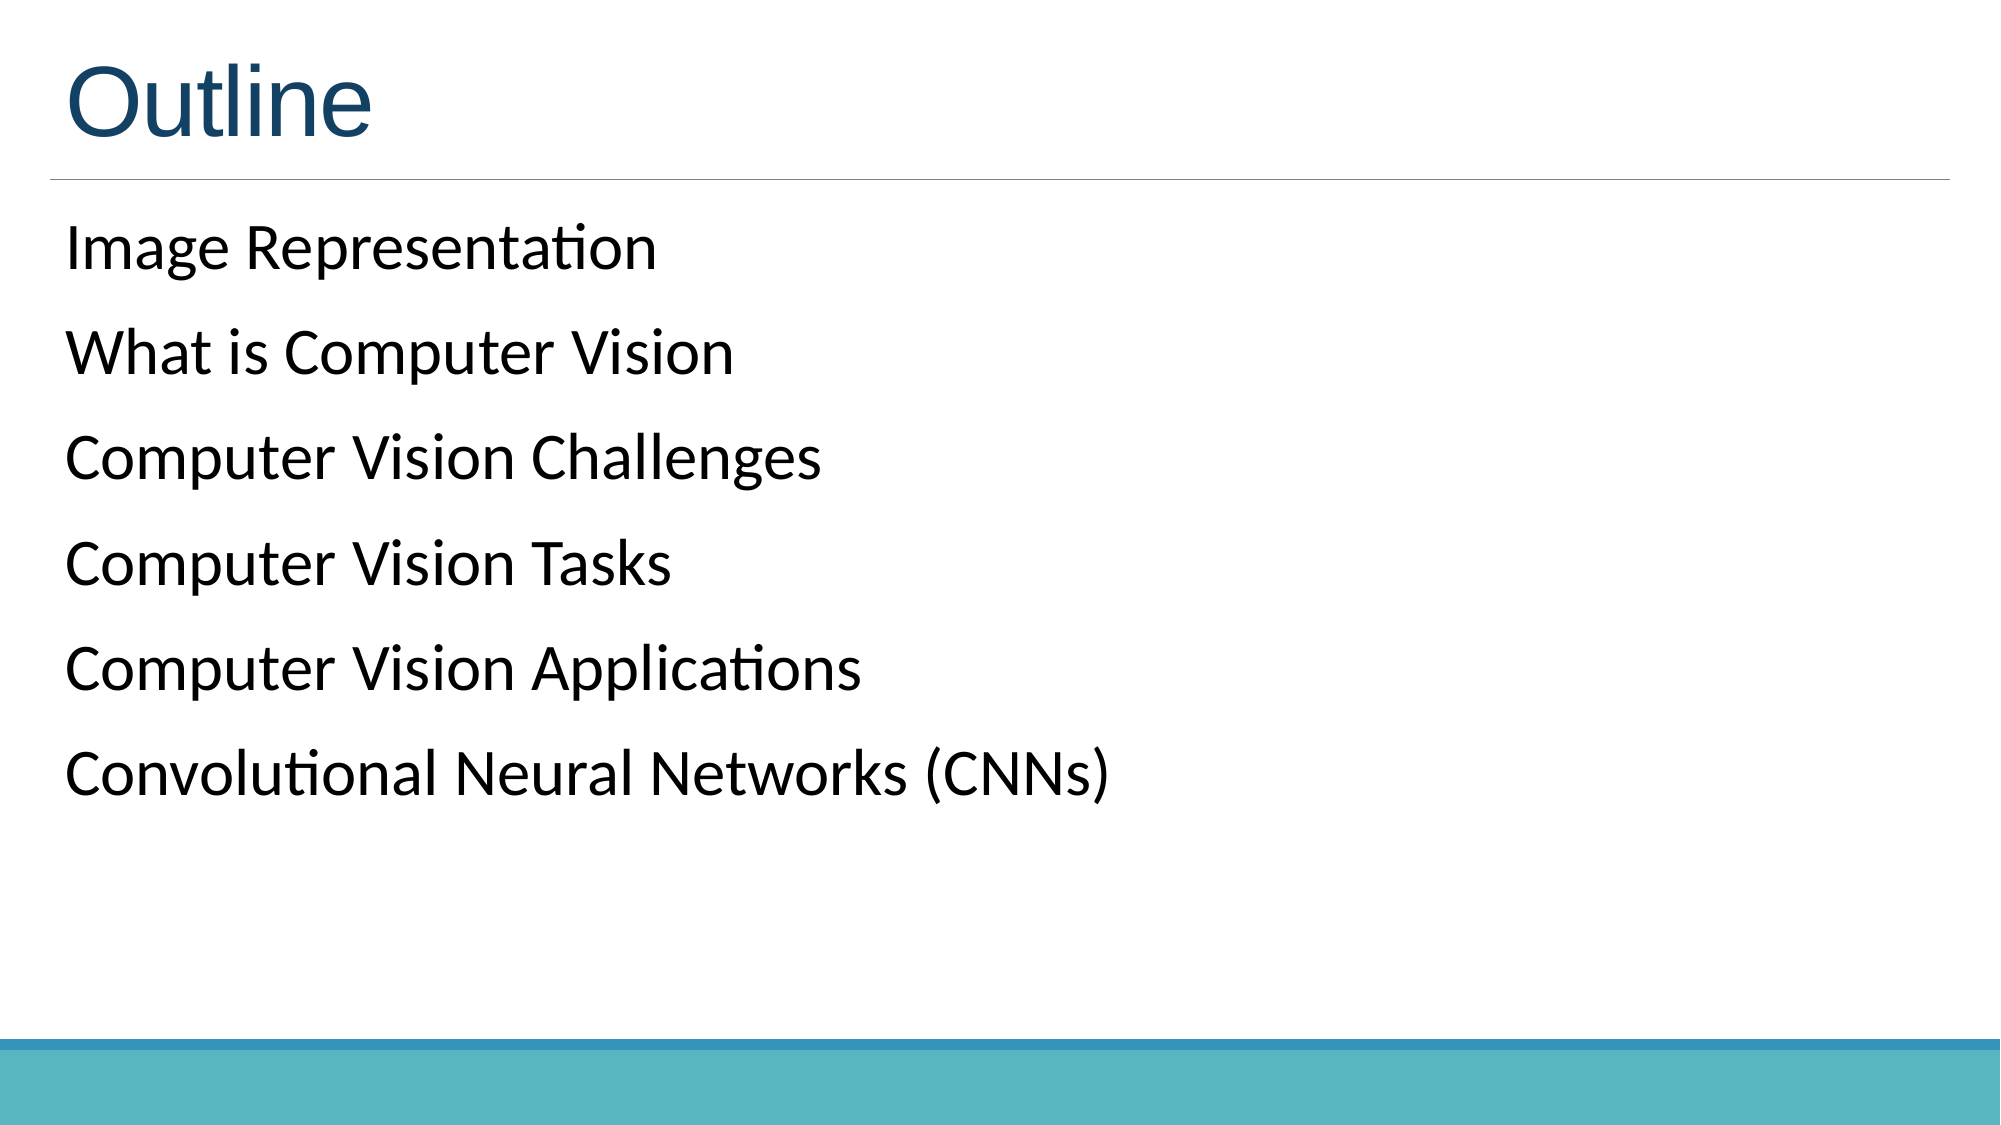

# Outline
Image Representation
What is Computer Vision
Computer Vision Challenges
Computer Vision Tasks
Computer Vision Applications
Convolutional Neural Networks (CNNs)